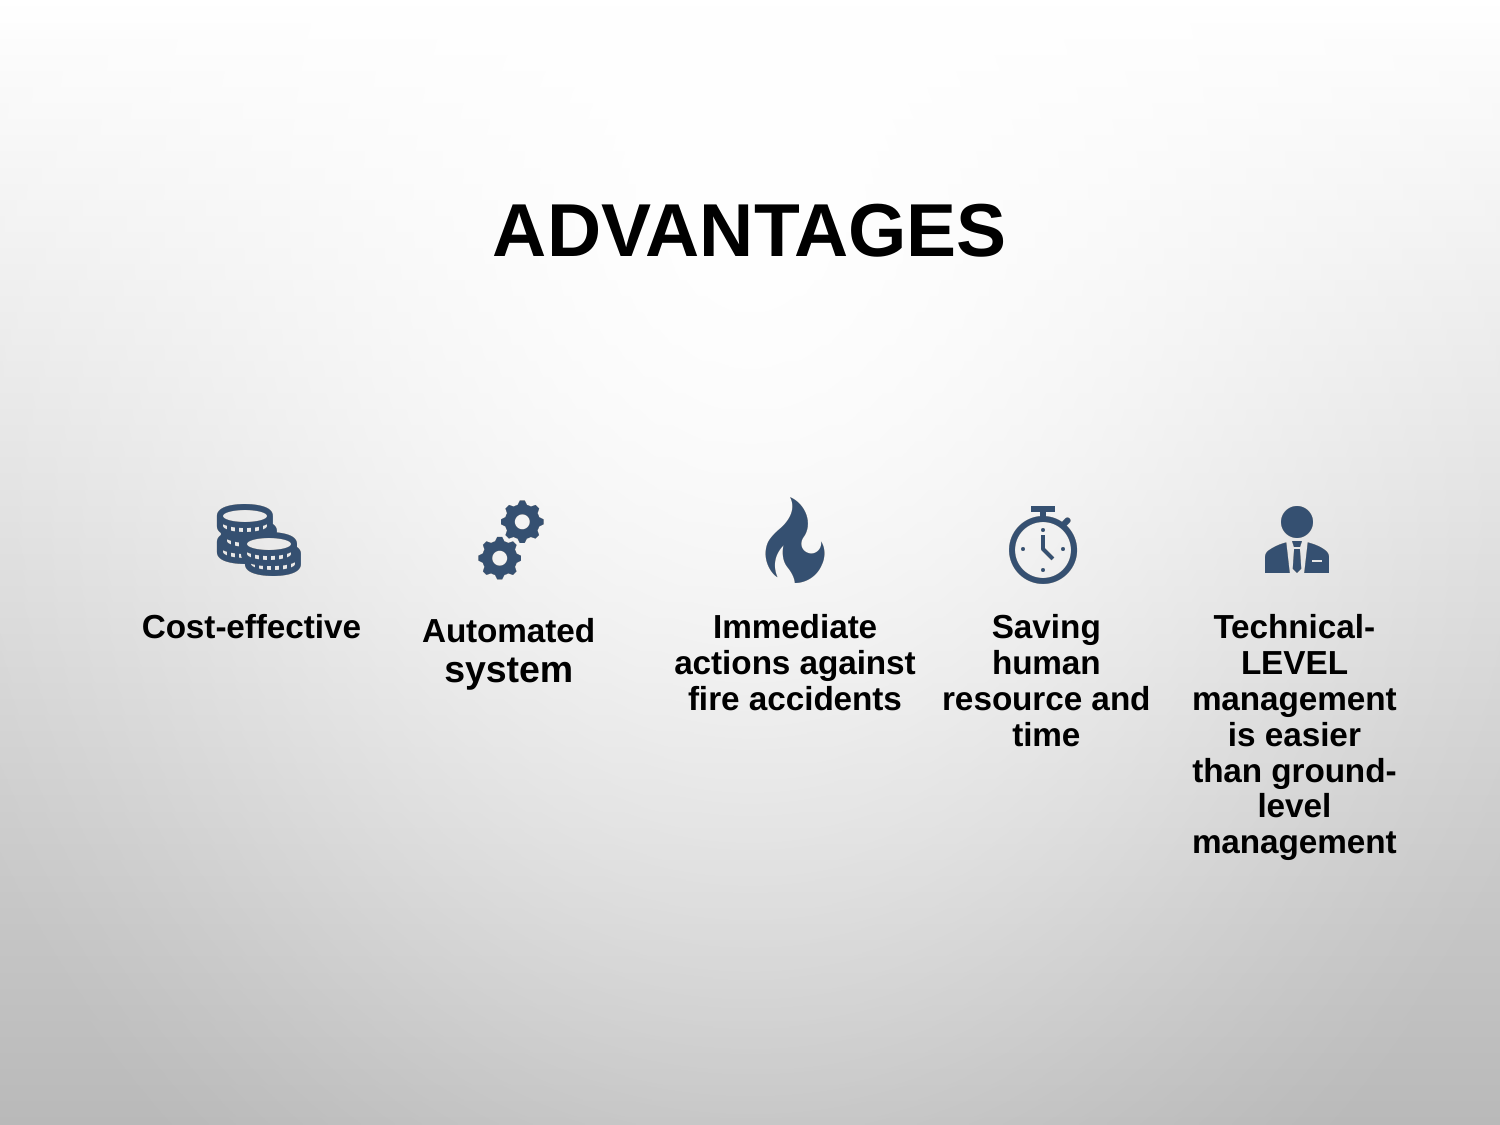

# Advantages
Cost-effective
Automated system
Immediate actions against fire accidents
Saving human resource and time
Technical-LEVEL management is easier than ground-level management